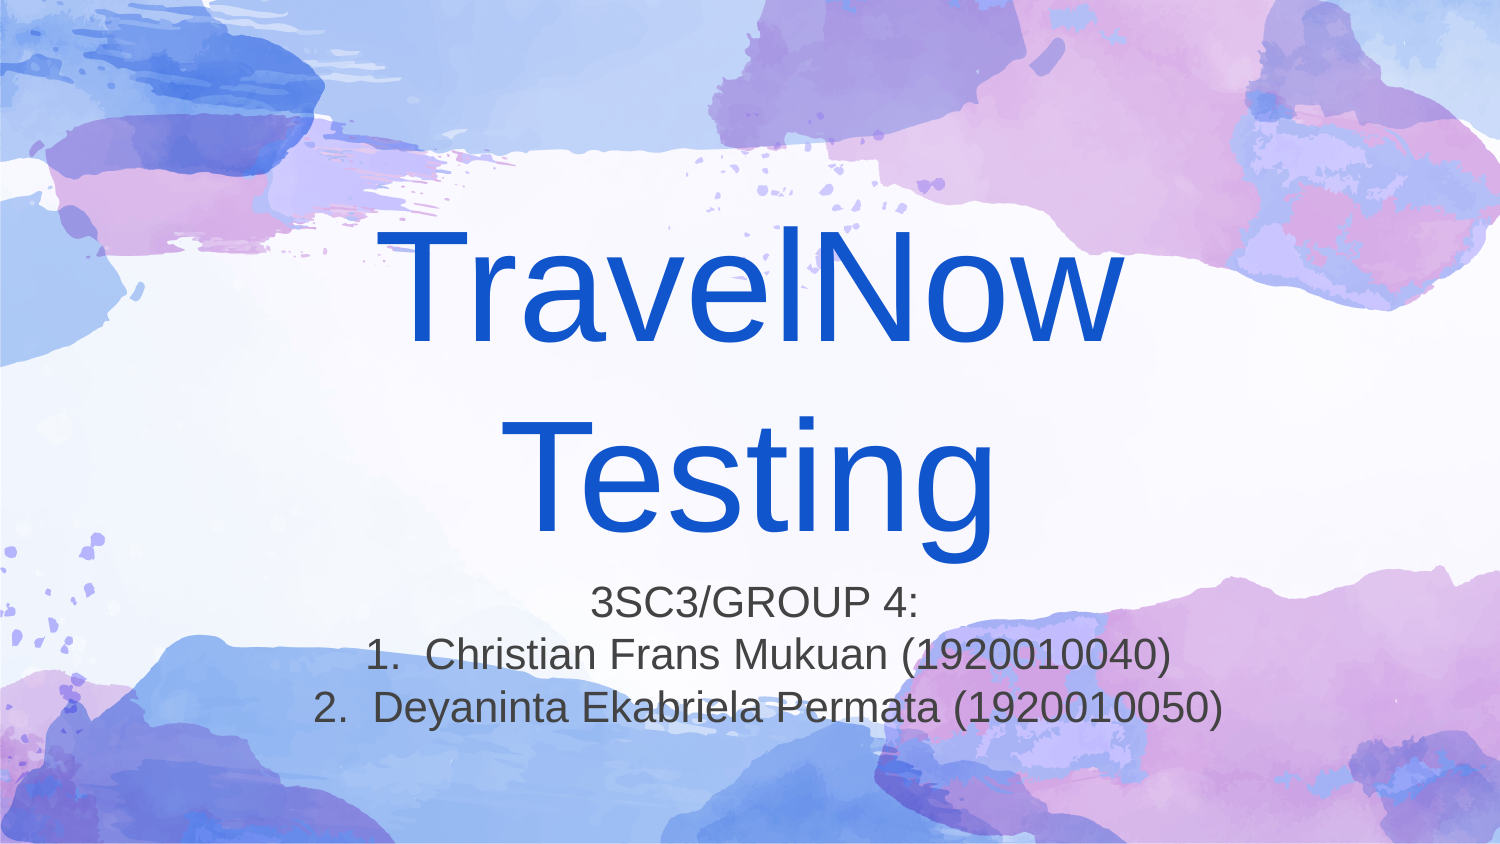

# TravelNow Testing
3SC3/GROUP 4:
Christian Frans Mukuan (1920010040)
Deyaninta Ekabriela Permata (1920010050)